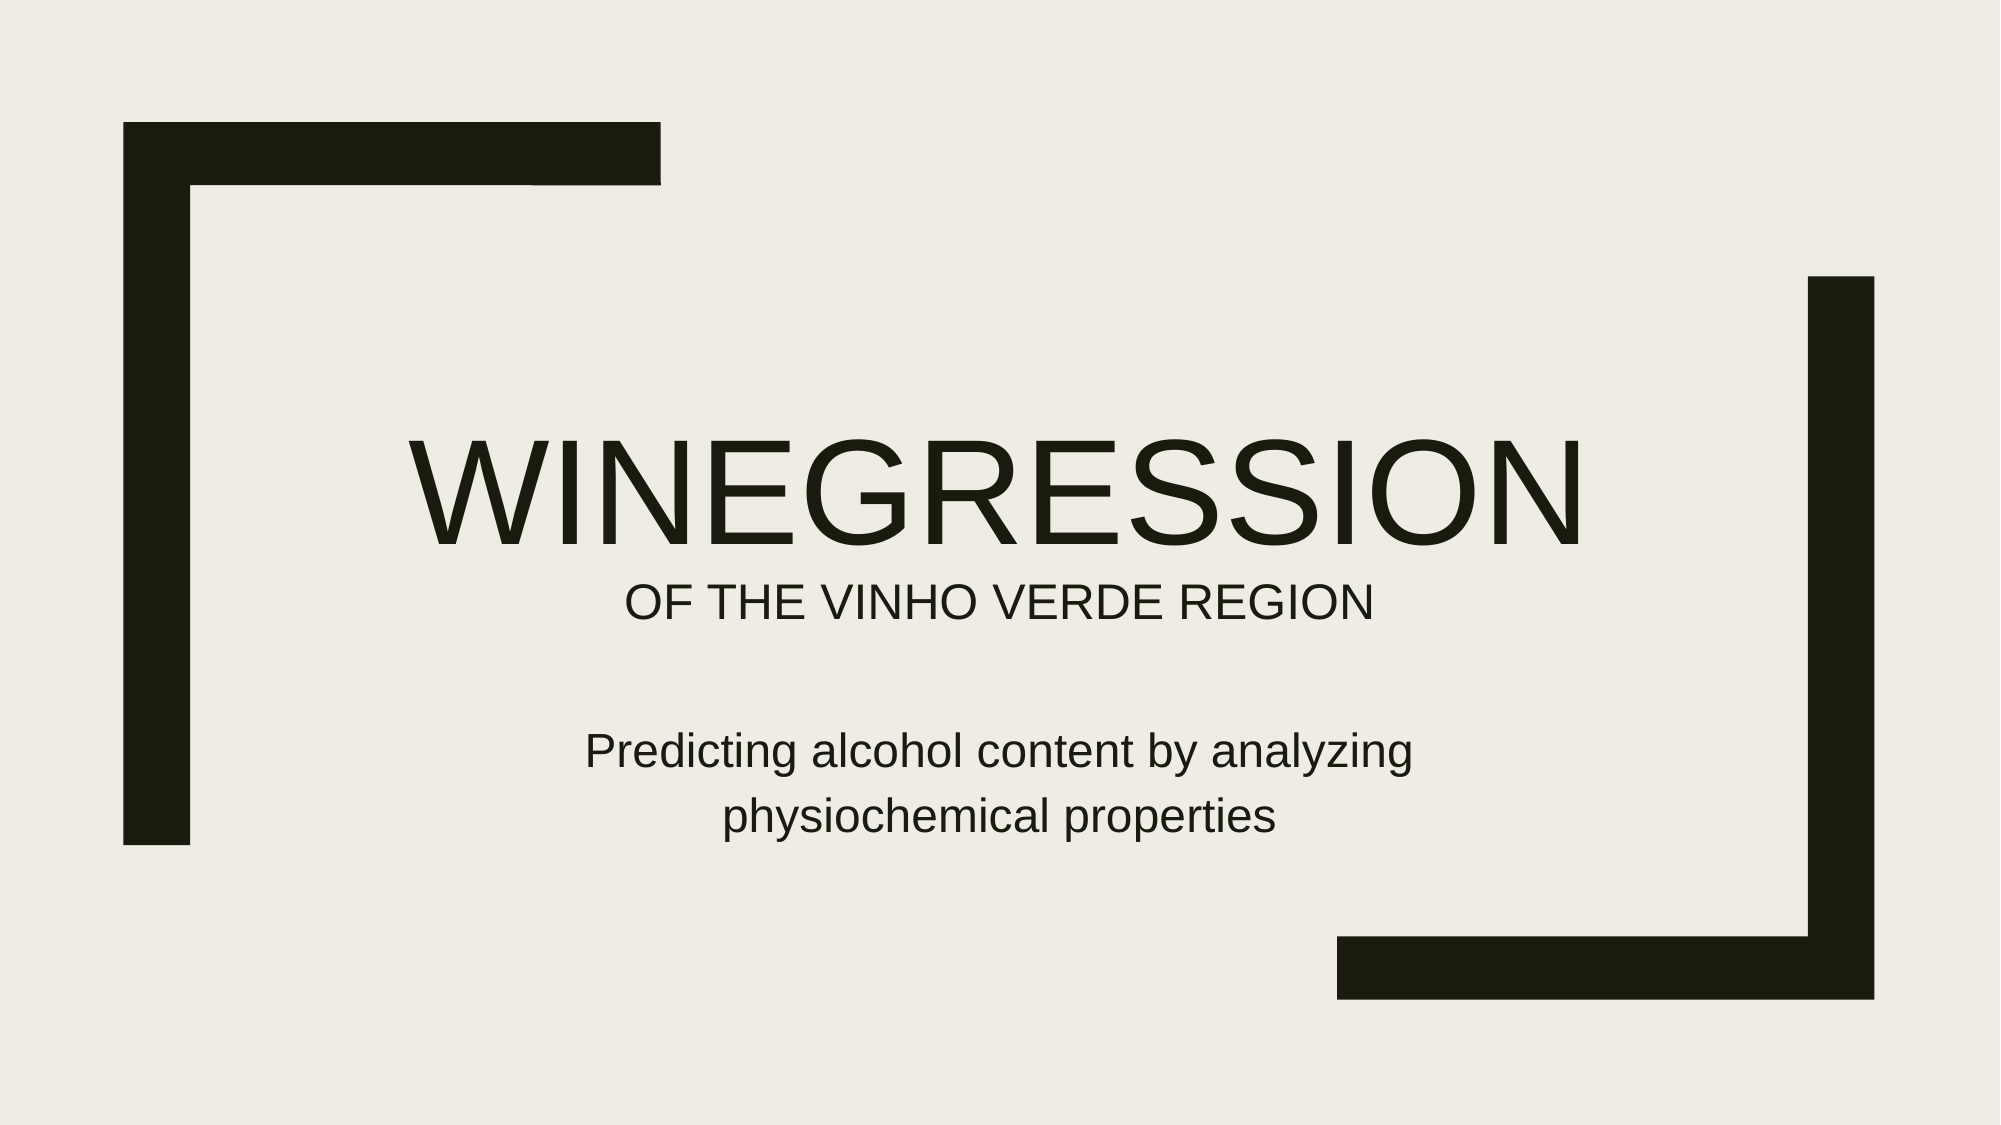

# winegression of the vinho verde region
Predicting alcohol content by analyzing physiochemical properties